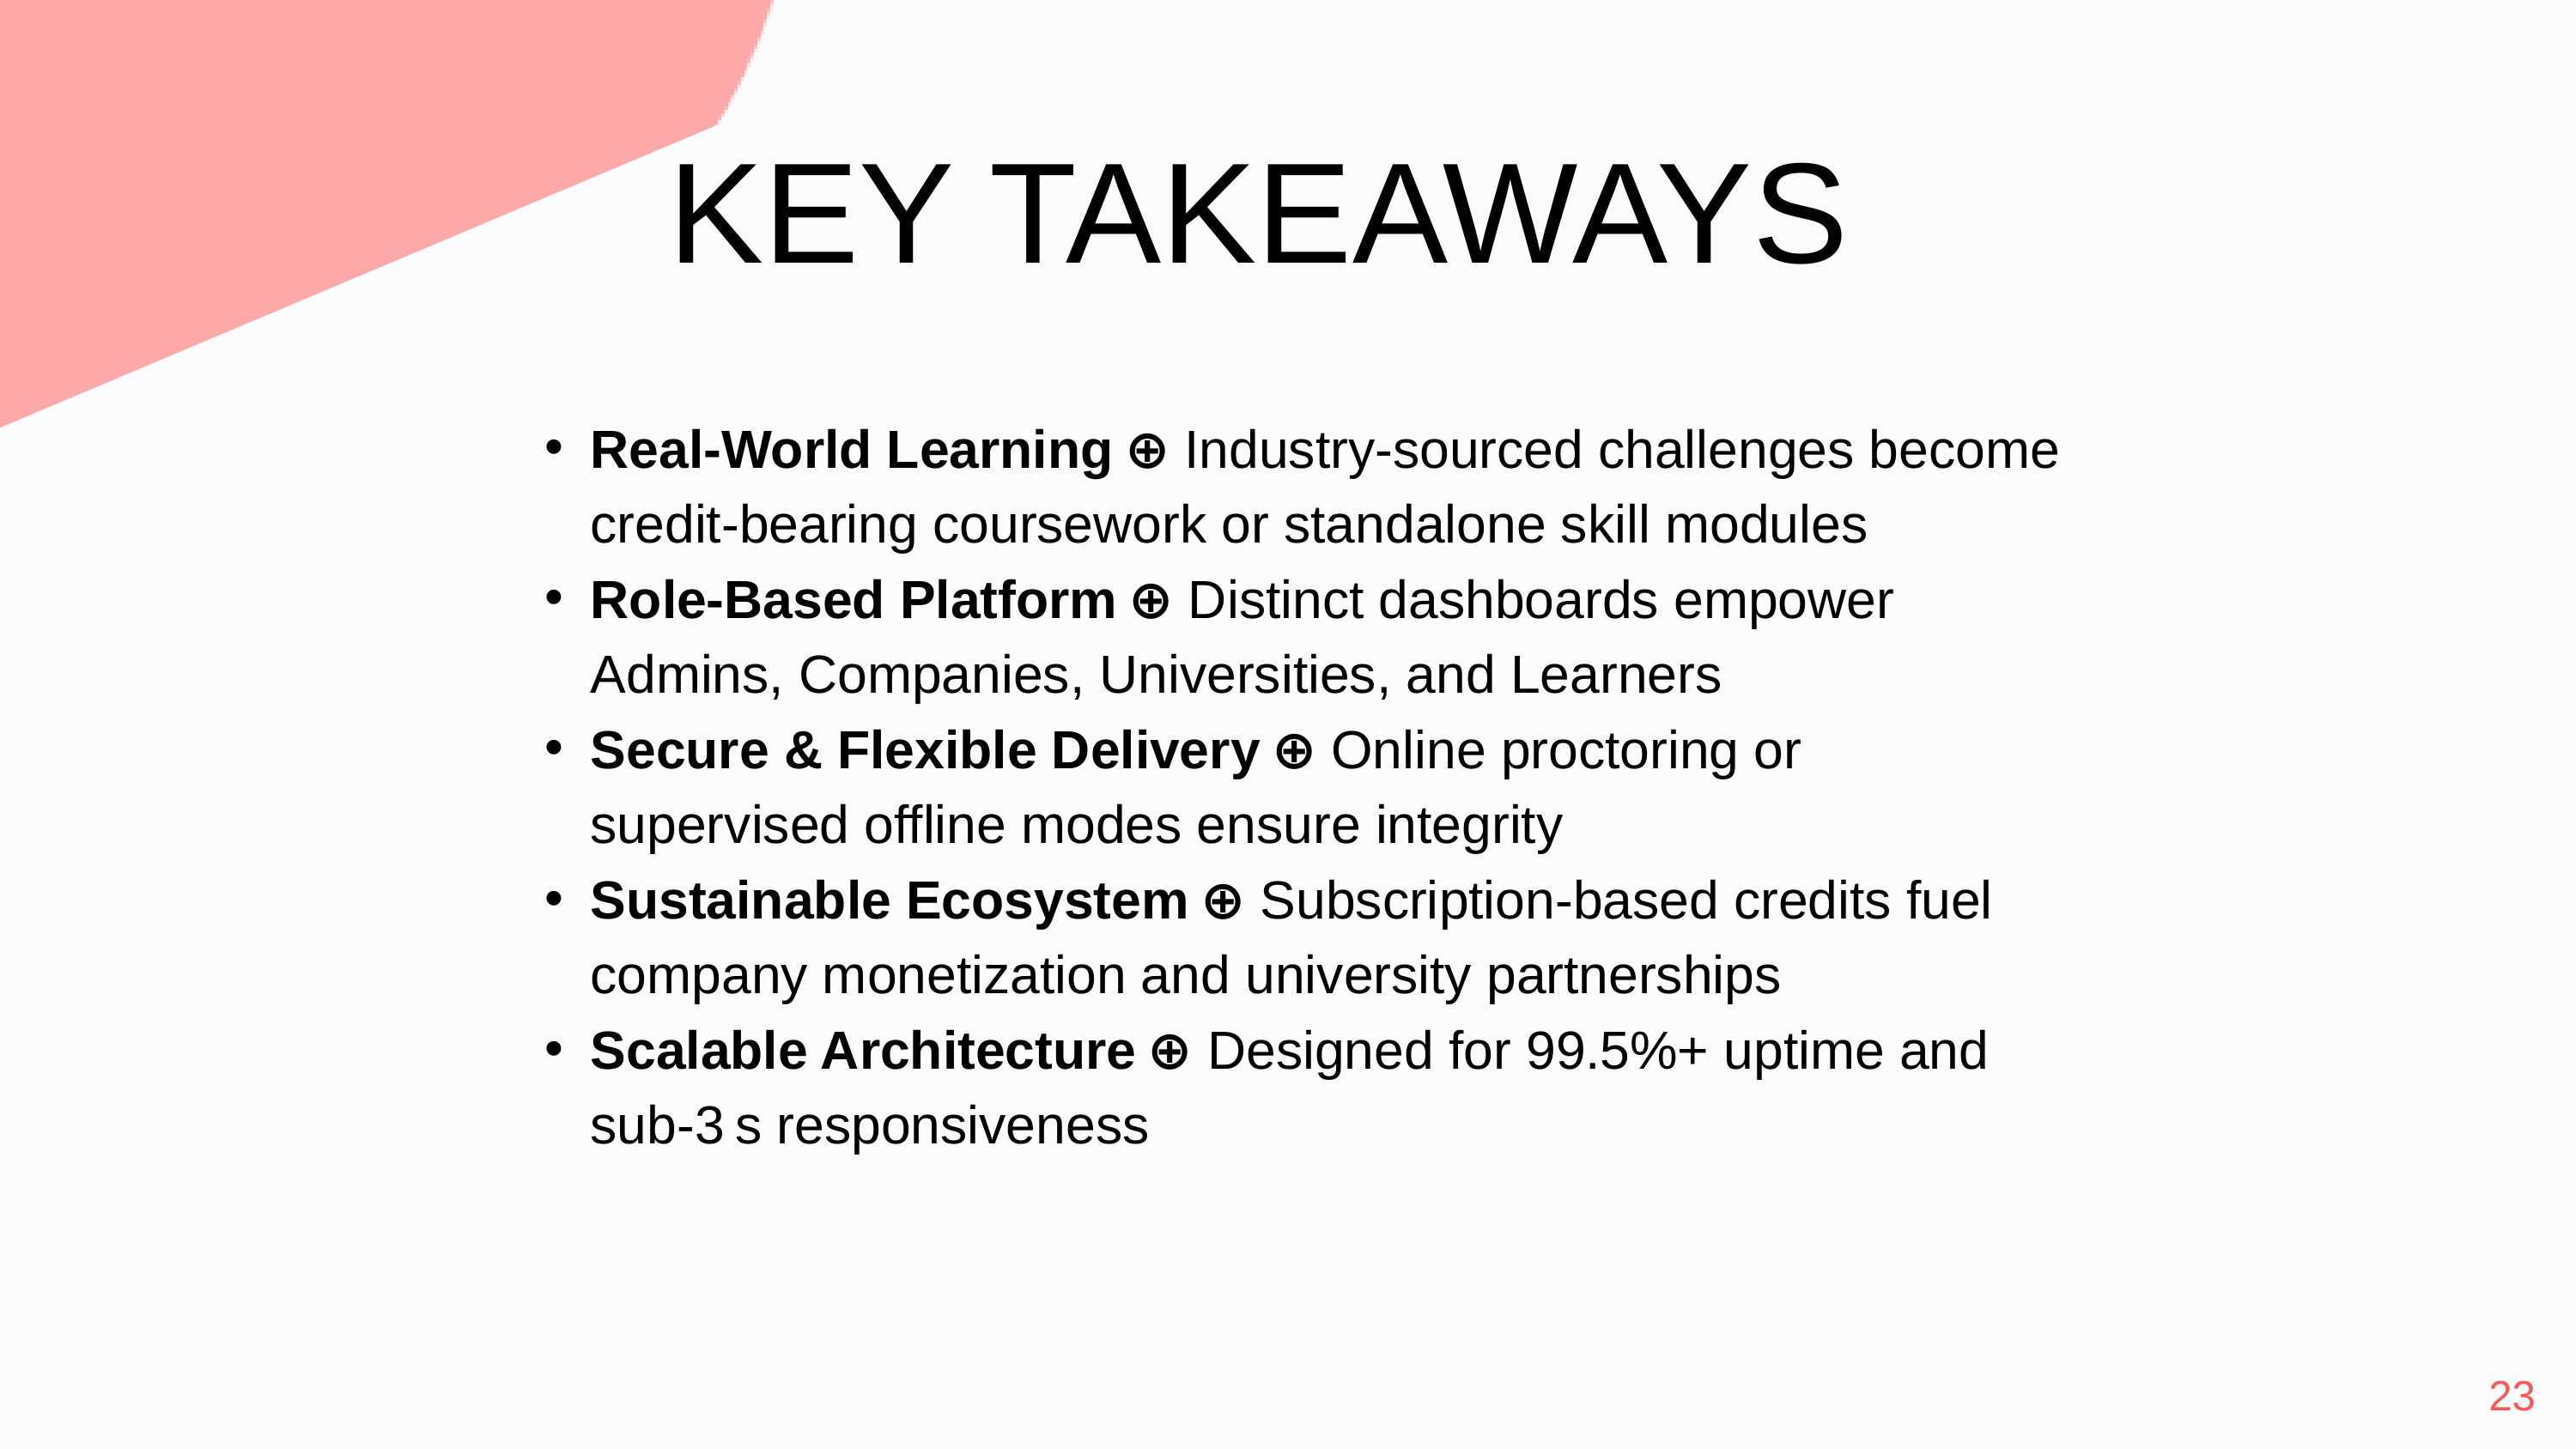

KEY TAKEAWAYS
Real‑World Learning ⊕ Industry‑sourced challenges become credit‑bearing coursework or standalone skill modules
Role‑Based Platform ⊕ Distinct dashboards empower Admins, Companies, Universities, and Learners
Secure & Flexible Delivery ⊕ Online proctoring or supervised offline modes ensure integrity
Sustainable Ecosystem ⊕ Subscription‑based credits fuel company monetization and university partnerships
Scalable Architecture ⊕ Designed for 99.5%+ uptime and sub‑3 s responsiveness

23